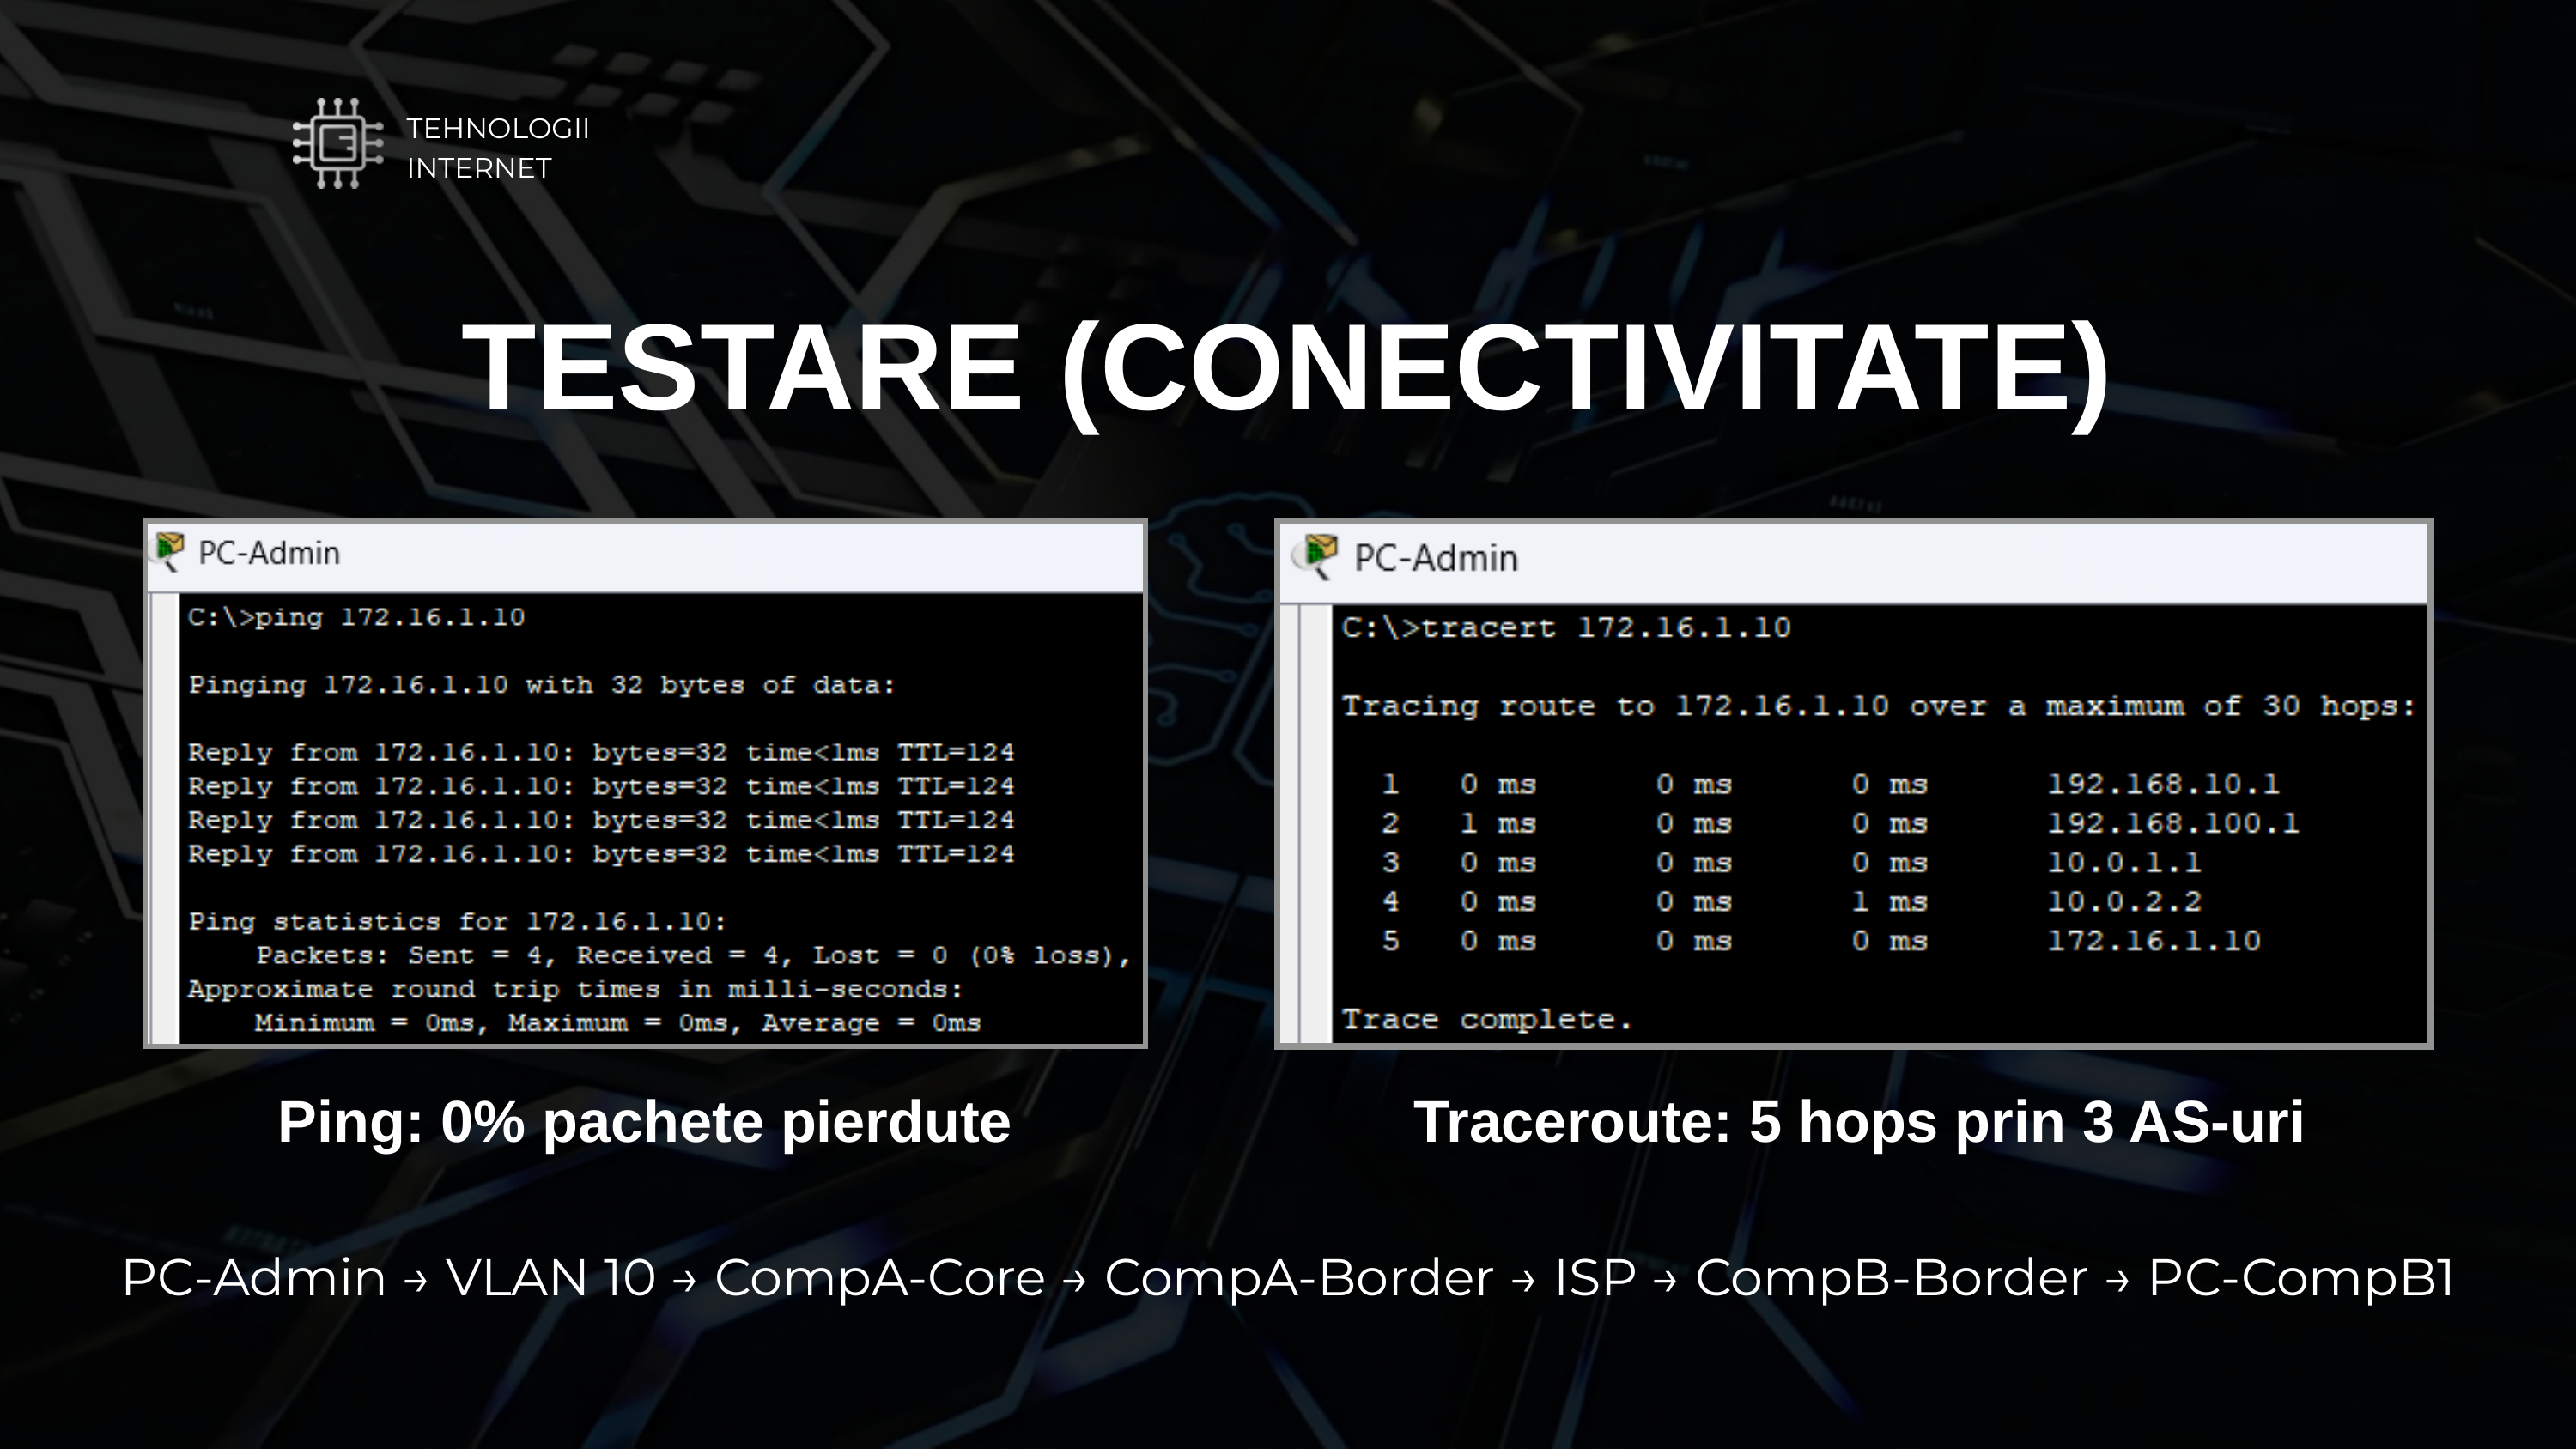

TEHNOLOGII INTERNET
TESTARE (CONECTIVITATE)

Ping: 0% pachete pierdute
Traceroute: 5 hops prin 3 AS-uri
PC-Admin → VLAN 10 → CompA-Core → CompA-Border → ISP → CompB-Border → PC-CompB1